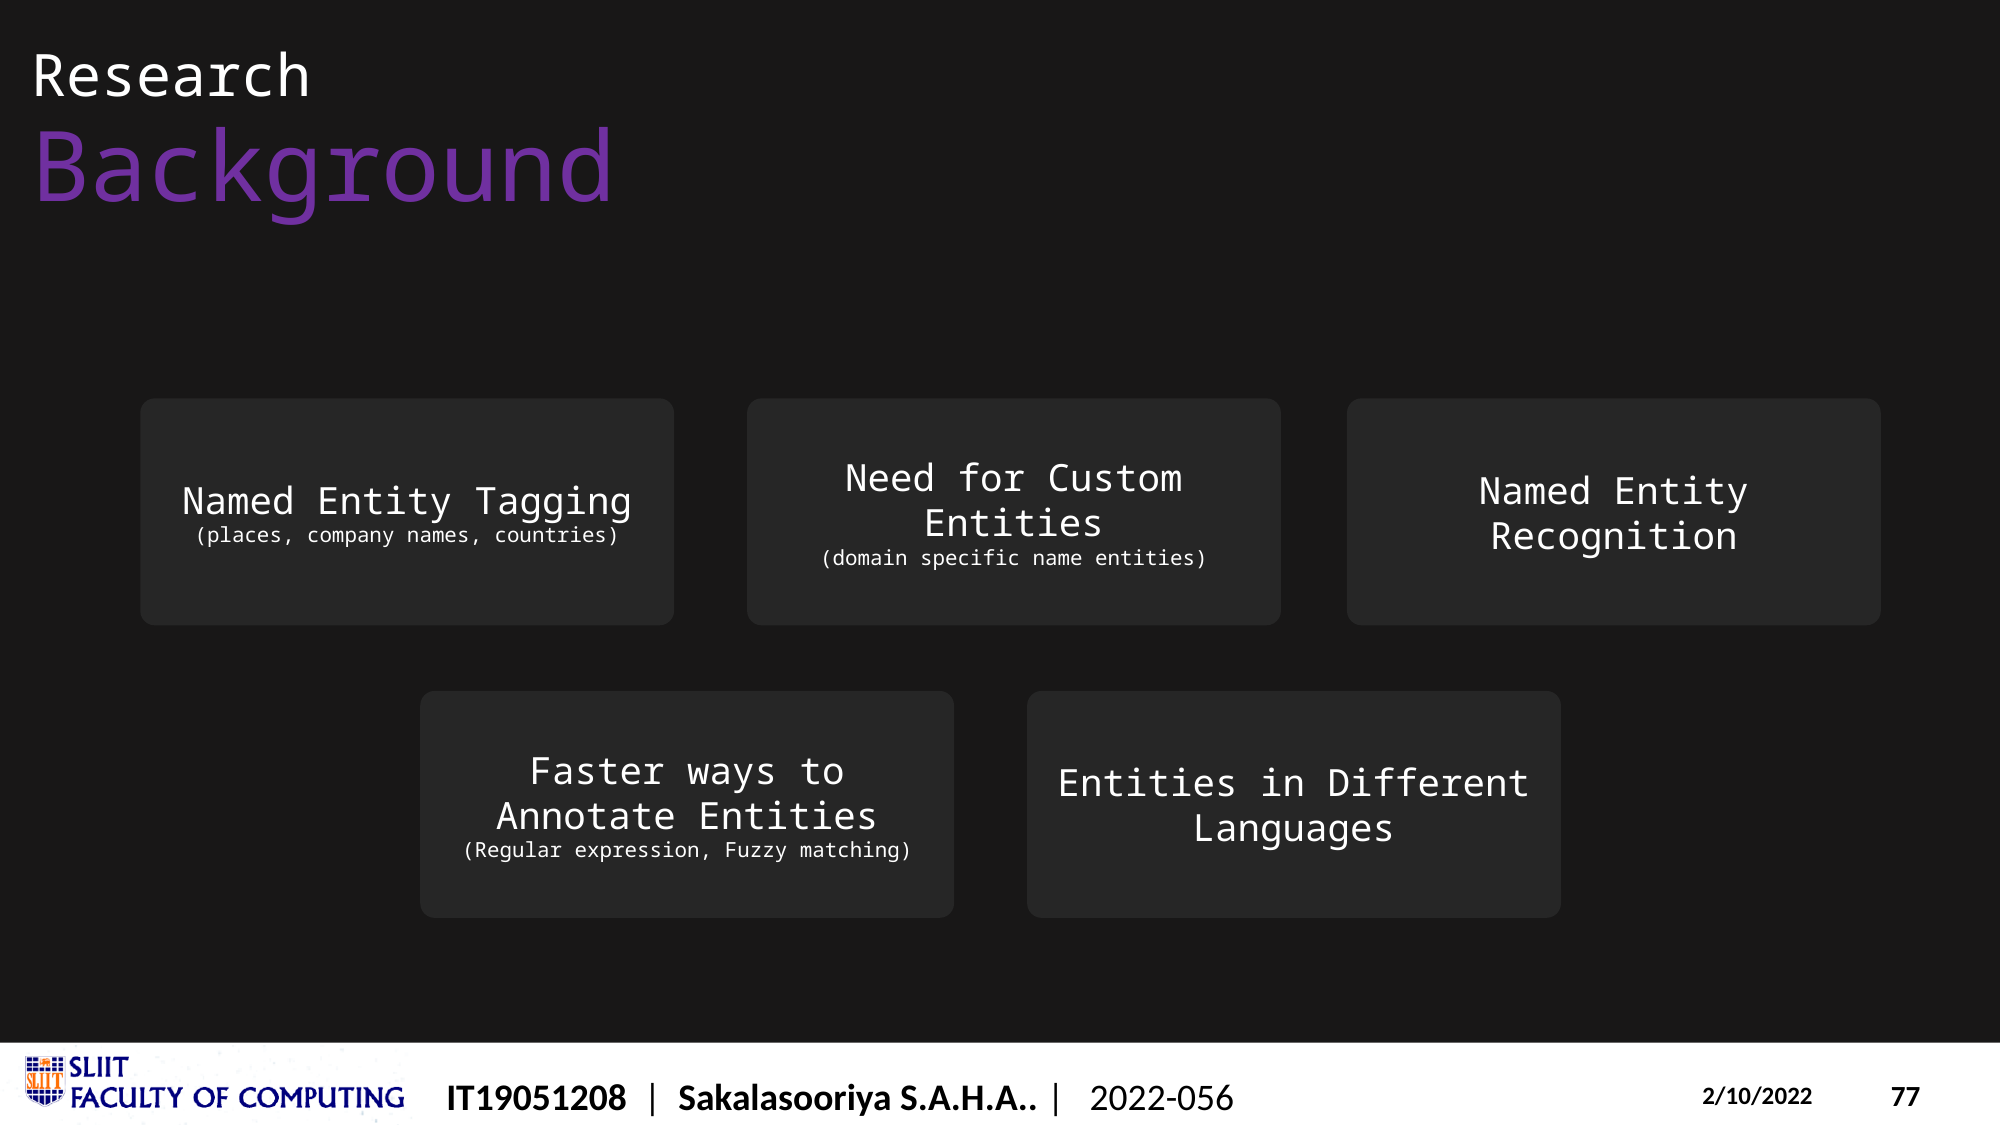

Research
Background
Named Entity Tagging
(places, company names, countries)
Need for Custom Entities
(domain specific name entities)
Named Entity Recognition
Faster ways to Annotate Entities
(Regular expression, Fuzzy matching)
Entities in Different Languages